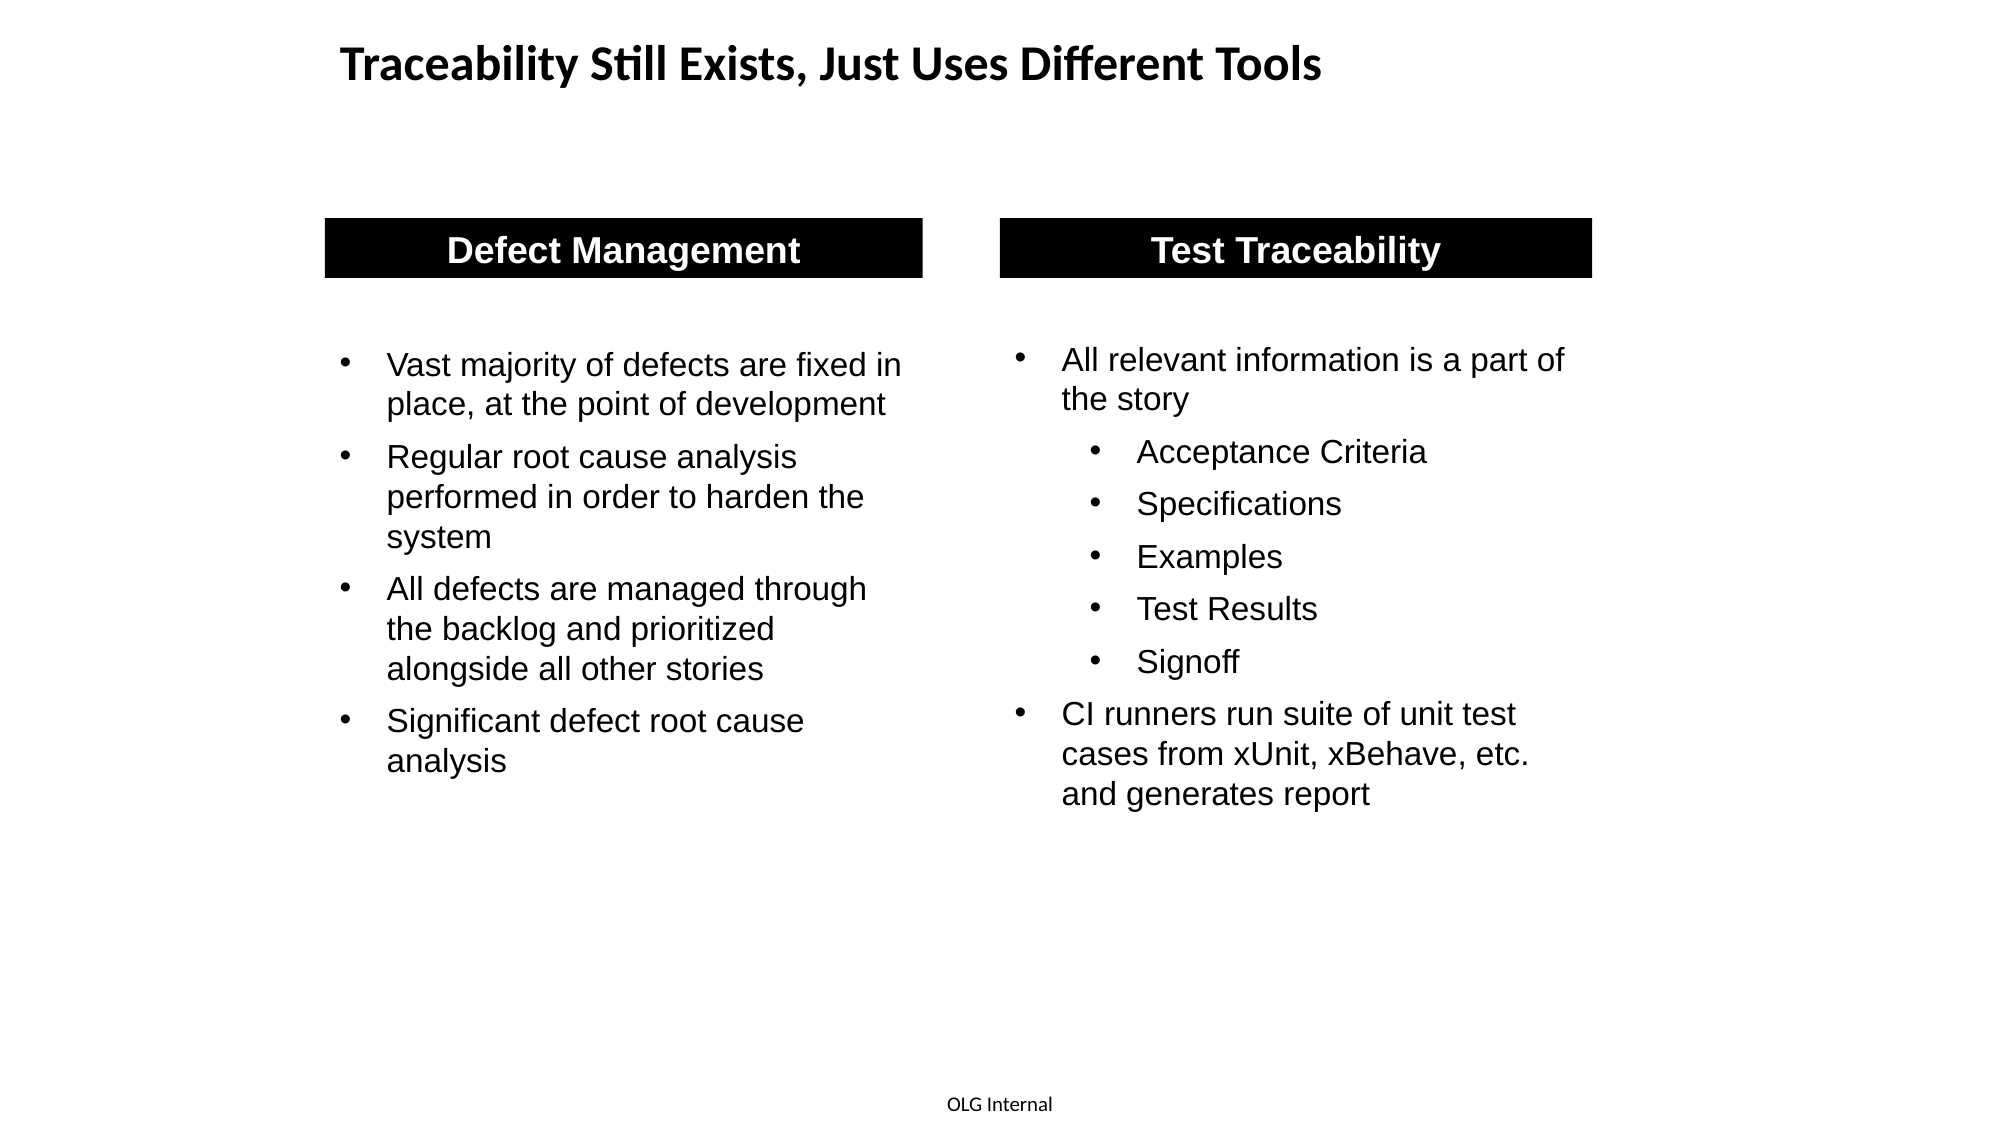

Traceability Still Exists, Just Uses Different Tools
Defect Management
Test Traceability
All relevant information is a part of the story
Acceptance Criteria
Specifications
Examples
Test Results
Signoff
CI runners run suite of unit test cases from xUnit, xBehave, etc. and generates report
Vast majority of defects are fixed in place, at the point of development
Regular root cause analysis performed in order to harden the system
All defects are managed through the backlog and prioritized alongside all other stories
Significant defect root cause analysis